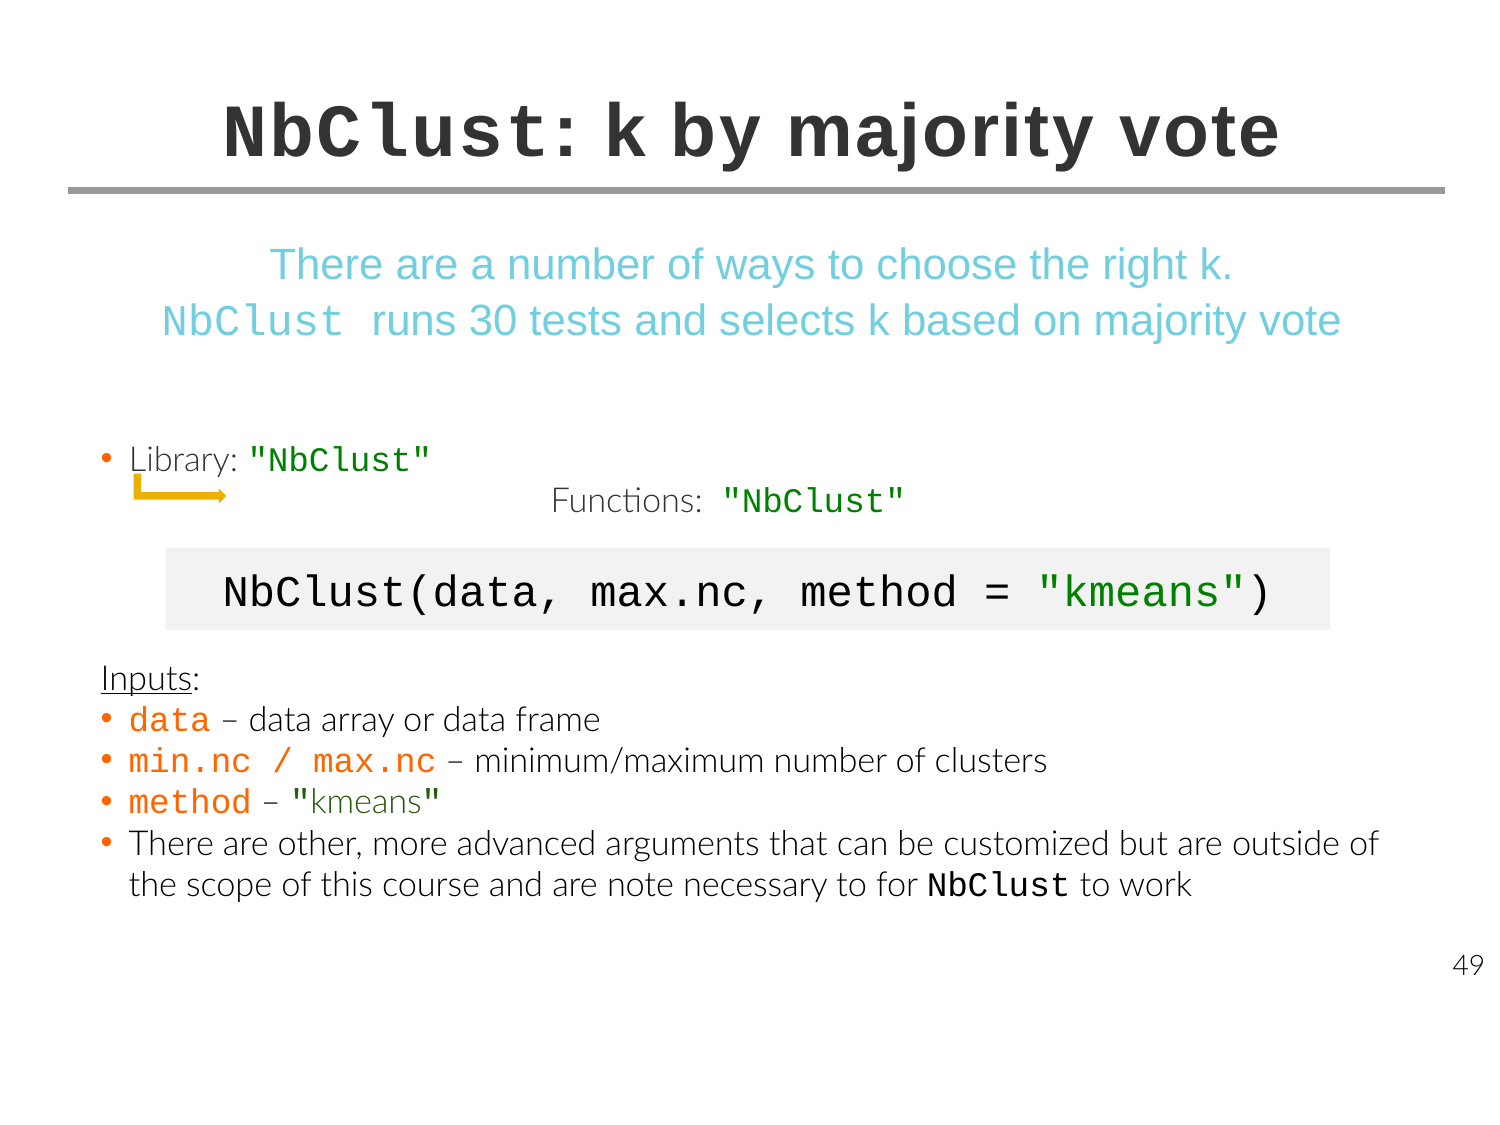

# NbClust: k by majority vote
There are a number of ways to choose the right k.
NbClust runs 30 tests and selects k based on majority vote

Library: "NbClust"
       			Functions:  "NbClust"

Inputs:
data – data array or data frame
min.nc / max.nc – minimum/maximum number of clusters
method – "kmeans"
There are other, more advanced arguments that can be customized but are outside of the scope of this course and are note necessary to for NbClust to work

NbClust(data, max.nc, method = "kmeans")
49